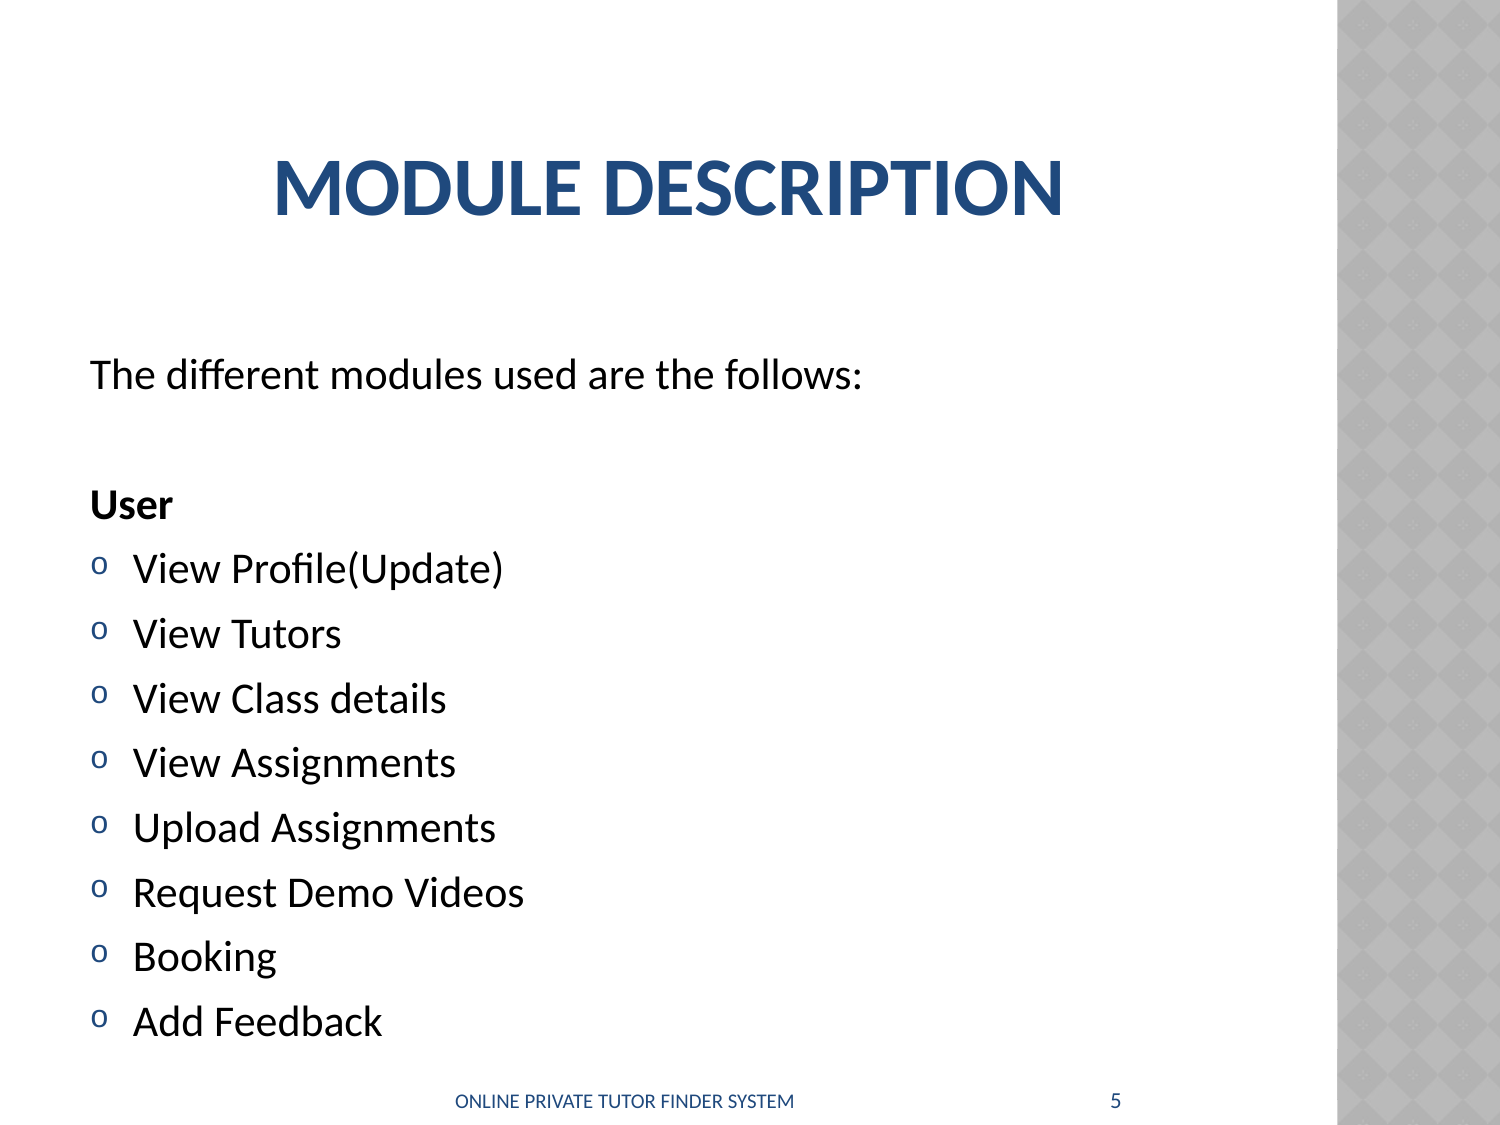

# Module description

The different modules used are the follows:

User
View Profile(Update)
View Tutors
View Class details
View Assignments
Upload Assignments
Request Demo Videos
Booking
Add Feedback

ONLINE PRIVATE TUTOR FINDER SYSTEM
5